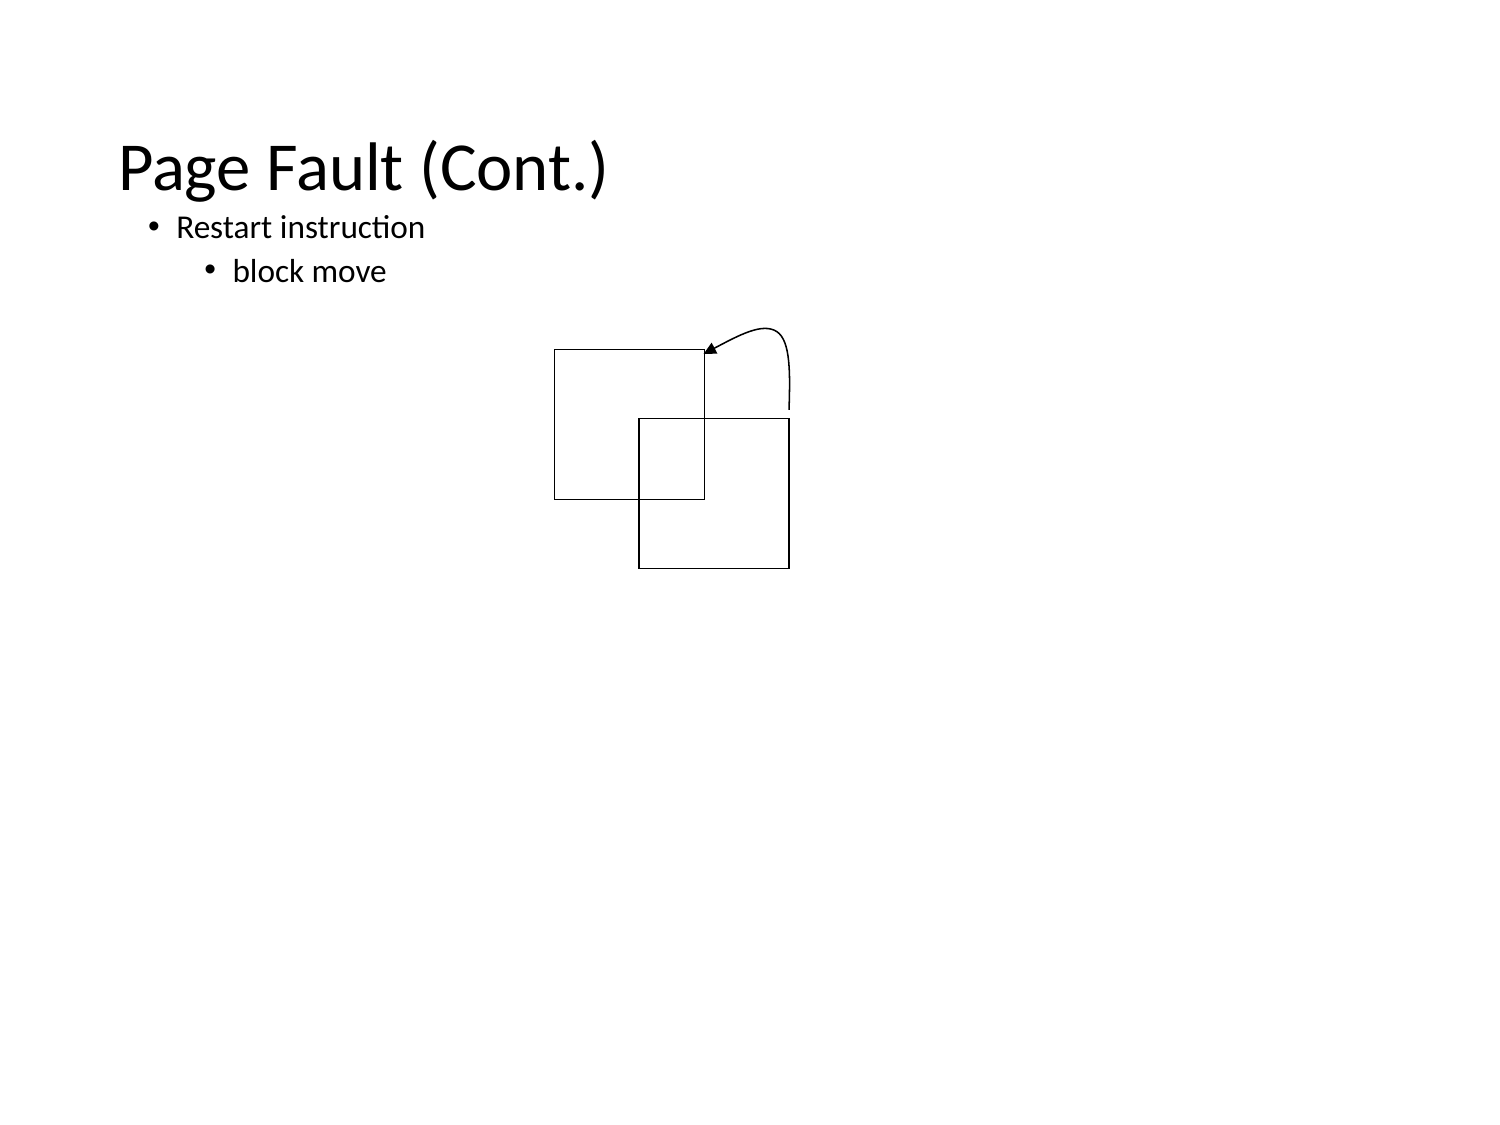

# Page Fault (Cont.)
Restart instruction
block move